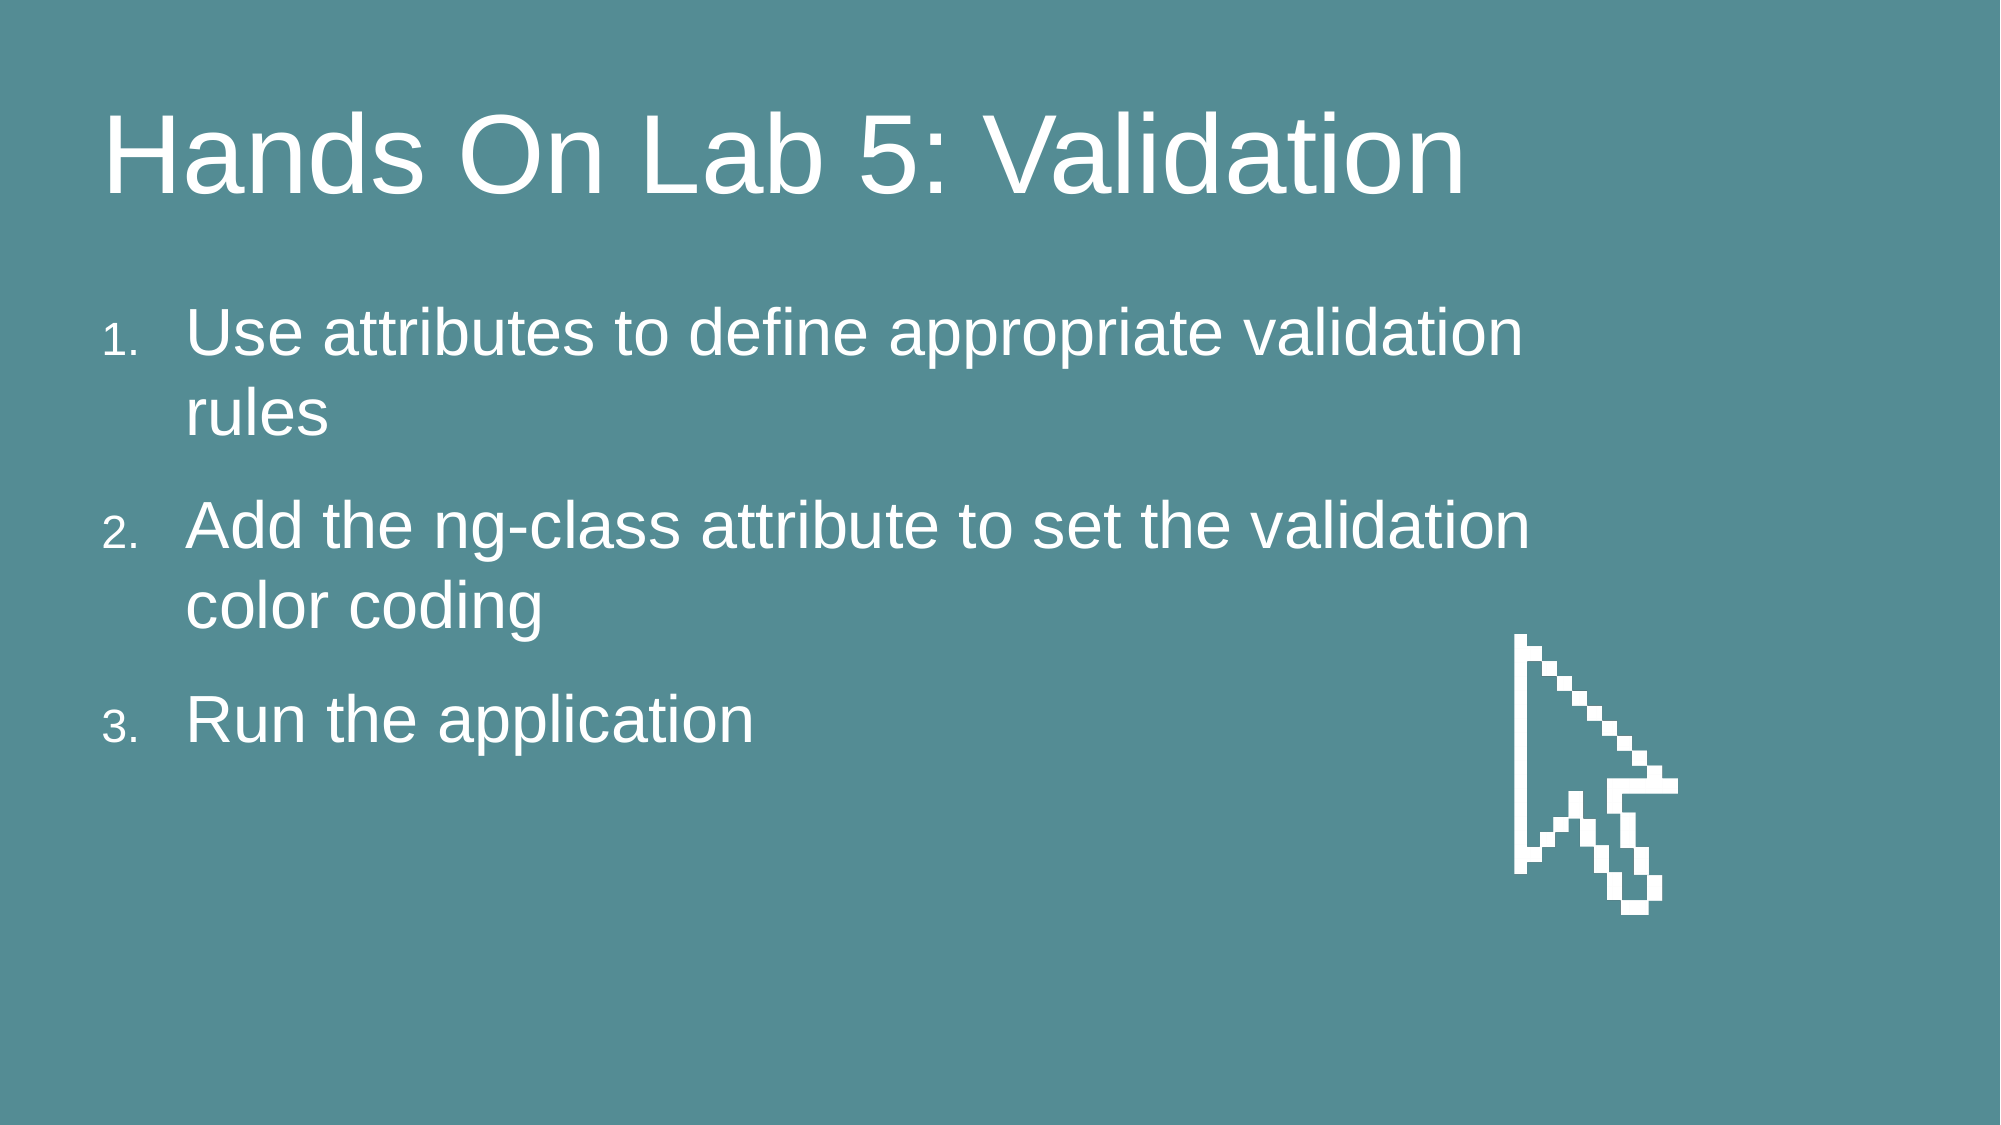

# Hands On Lab 5: Validation
Use attributes to define appropriate validation rules
Add the ng-class attribute to set the validation color coding
Run the application